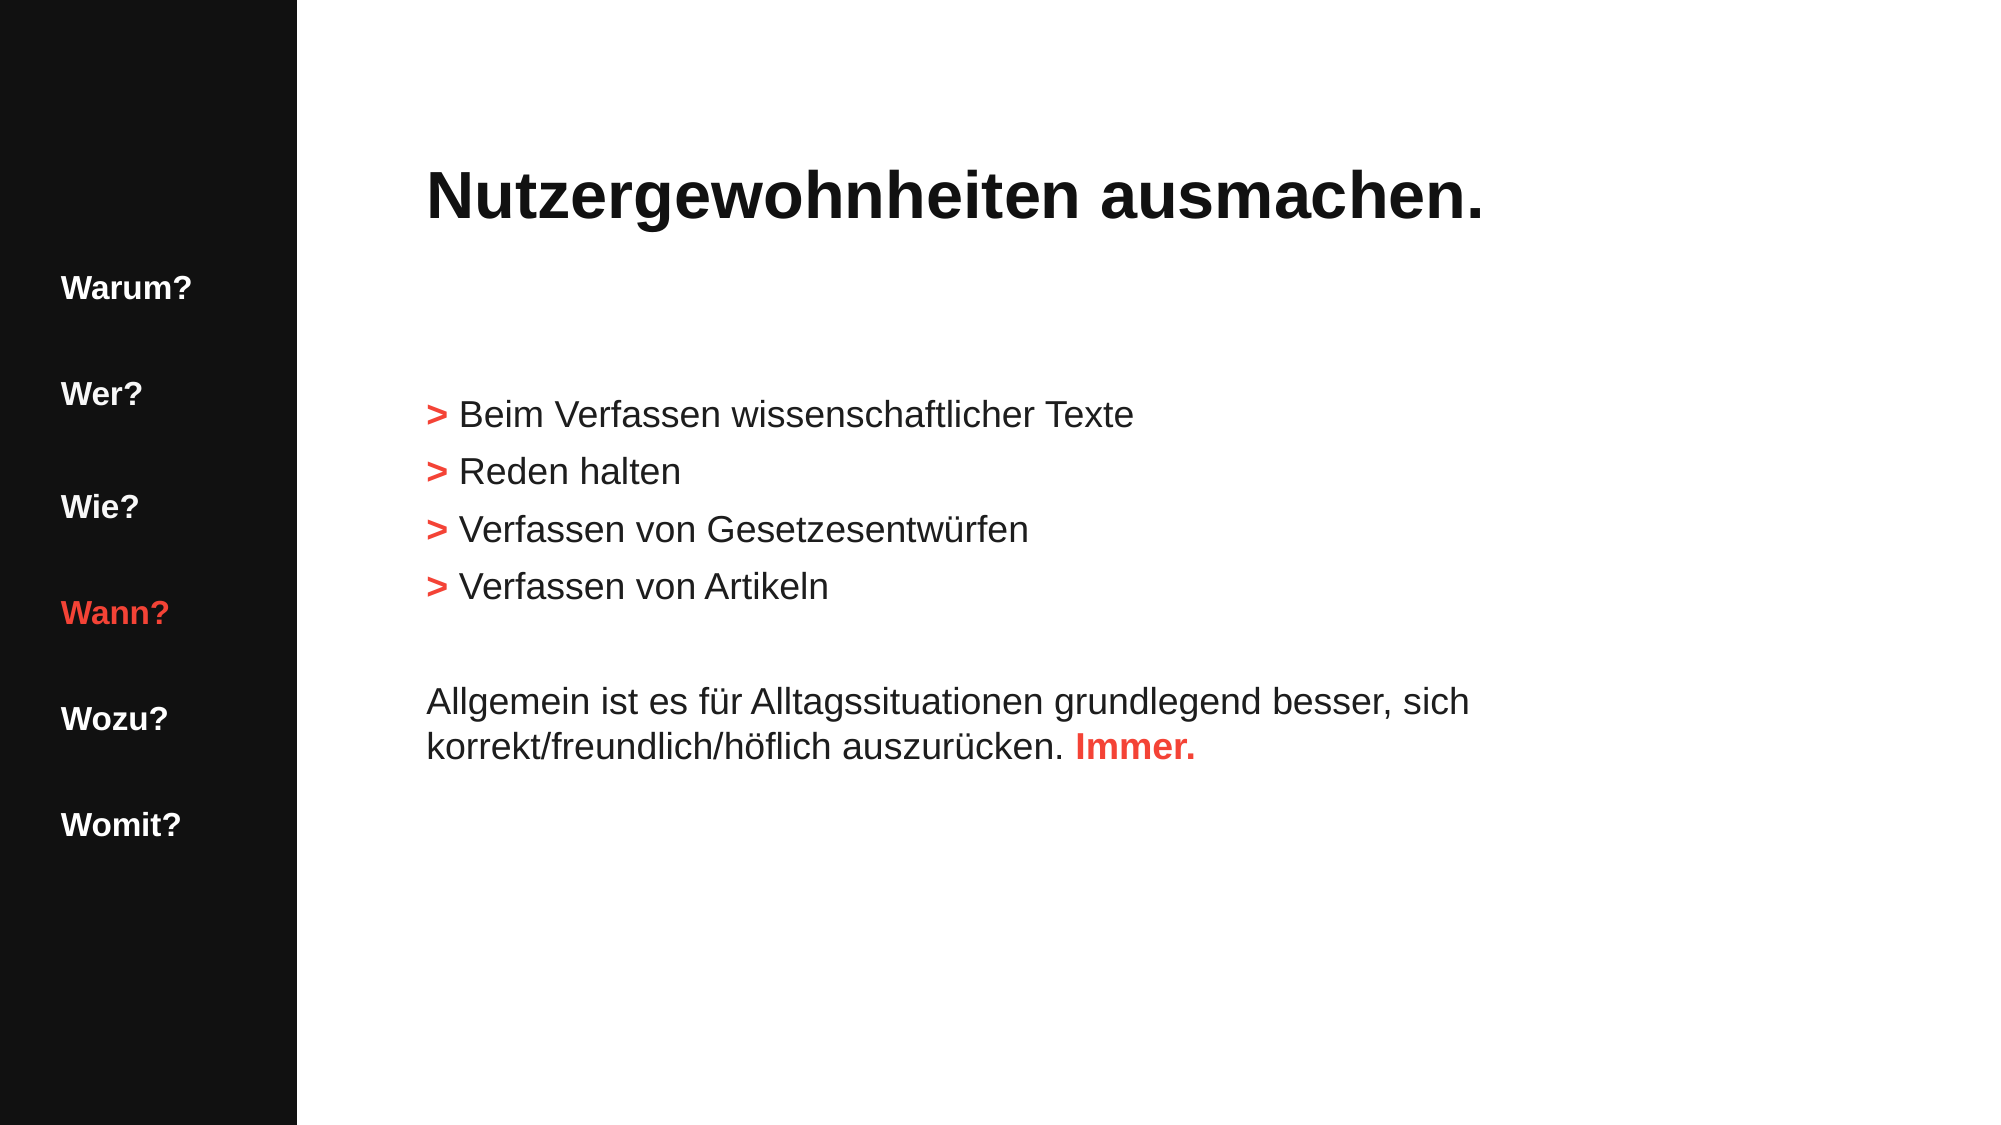

Nutzergewohnheiten ausmachen.
Warum?
Wer?
> Beim Verfassen wissenschaftlicher Texte
> Reden halten
> Verfassen von Gesetzesentwürfen
> Verfassen von Artikeln

Allgemein ist es für Alltagssituationen grundlegend besser, sich
korrekt/freundlich/höflich auszurücken. Immer.
Wie?
Wann?
Wozu?
Womit?